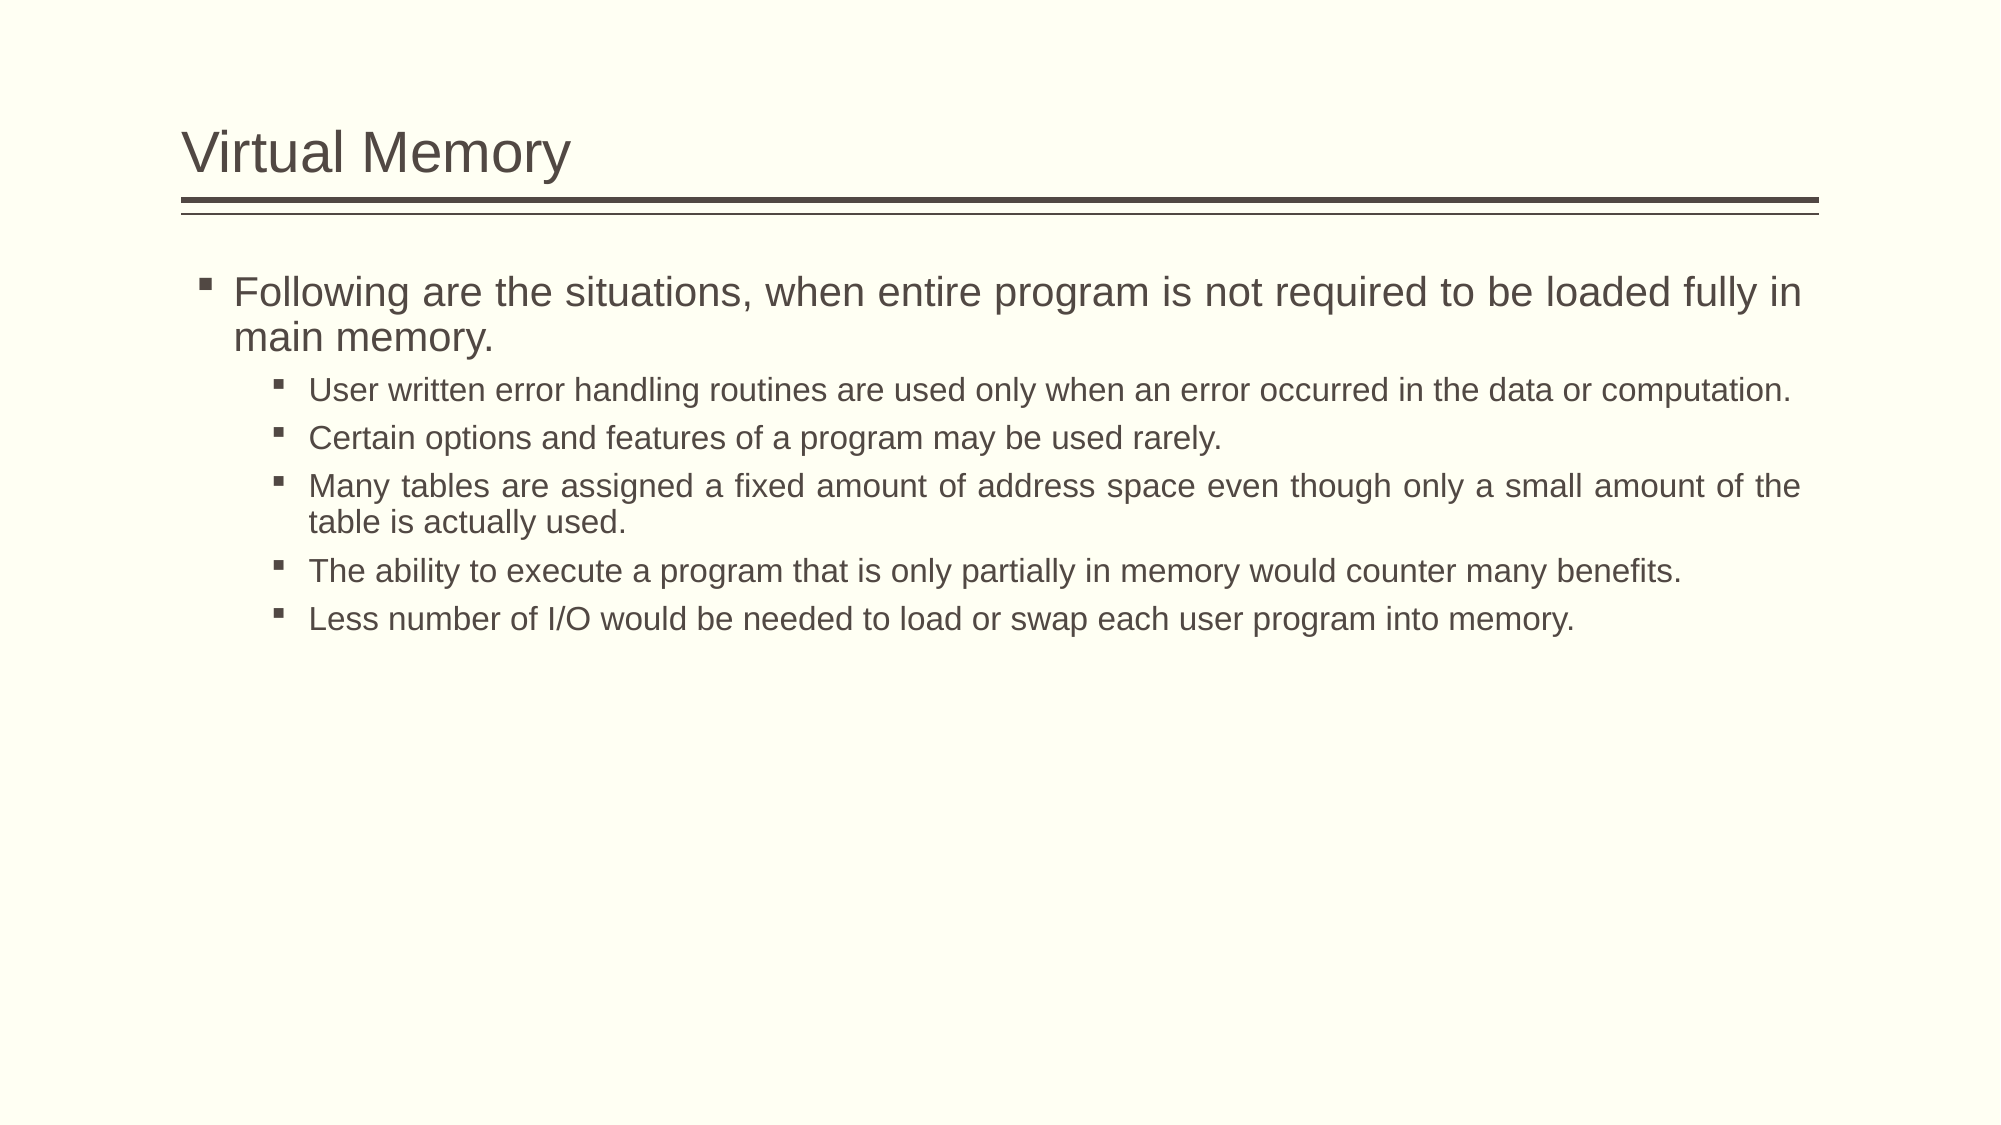

# Virtual Memory
Following are the situations, when entire program is not required to be loaded fully in main memory.
User written error handling routines are used only when an error occurred in the data or computation.
Certain options and features of a program may be used rarely.
Many tables are assigned a fixed amount of address space even though only a small amount of the table is actually used.
The ability to execute a program that is only partially in memory would counter many benefits.
Less number of I/O would be needed to load or swap each user program into memory.